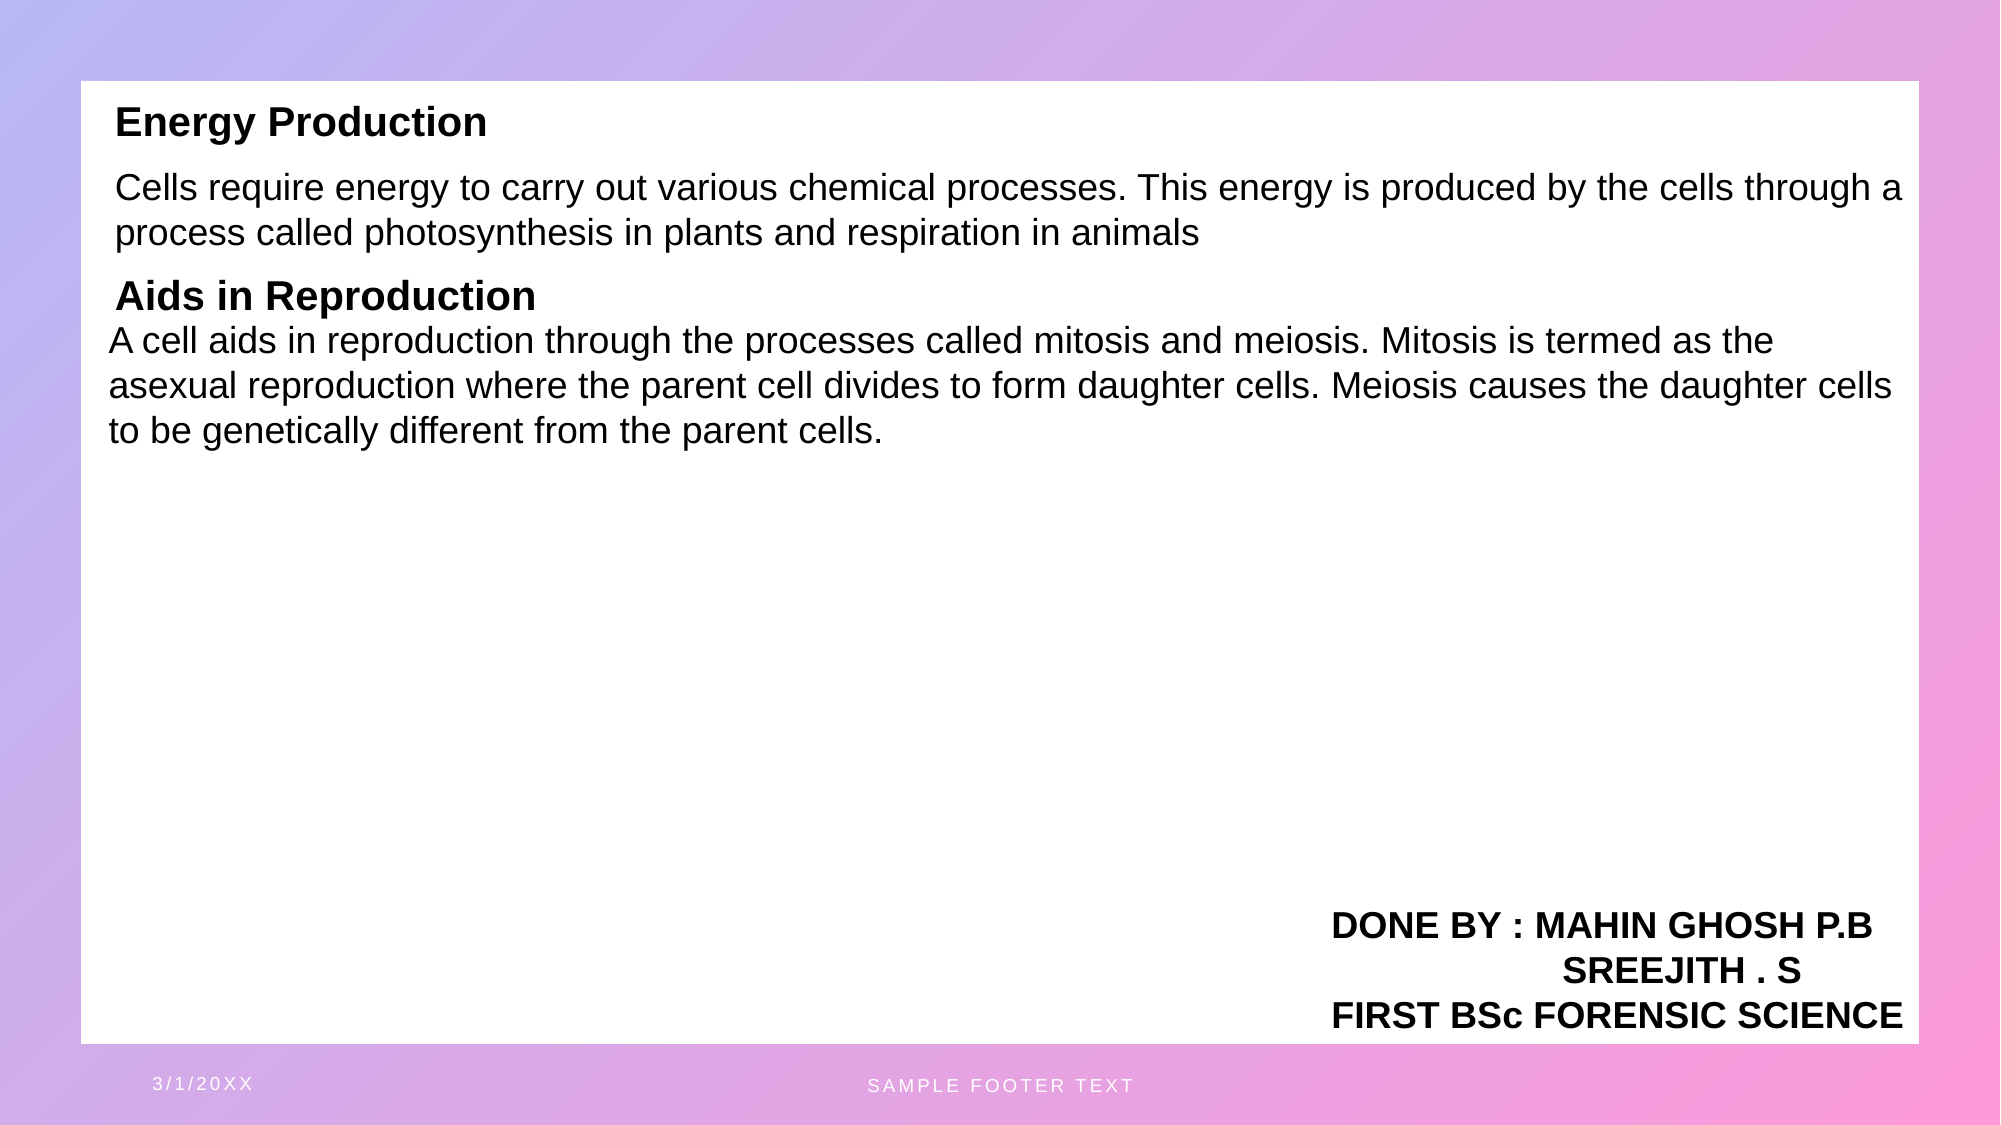

Energy Production
Cells require energy to carry out various chemical processes. This energy is produced by the cells through a process called photosynthesis in plants and respiration in animals
Aids in Reproduction
A cell aids in reproduction through the processes called mitosis and meiosis. Mitosis is termed as the asexual reproduction where the parent cell divides to form daughter cells. Meiosis causes the daughter cells to be genetically different from the parent cells.
DONE BY : MAHIN GHOSH P.B
                      SREEJITH . S
FIRST BSc FORENSIC SCIENCE
3/1/20XX
SAMPLE FOOTER TEXT
21